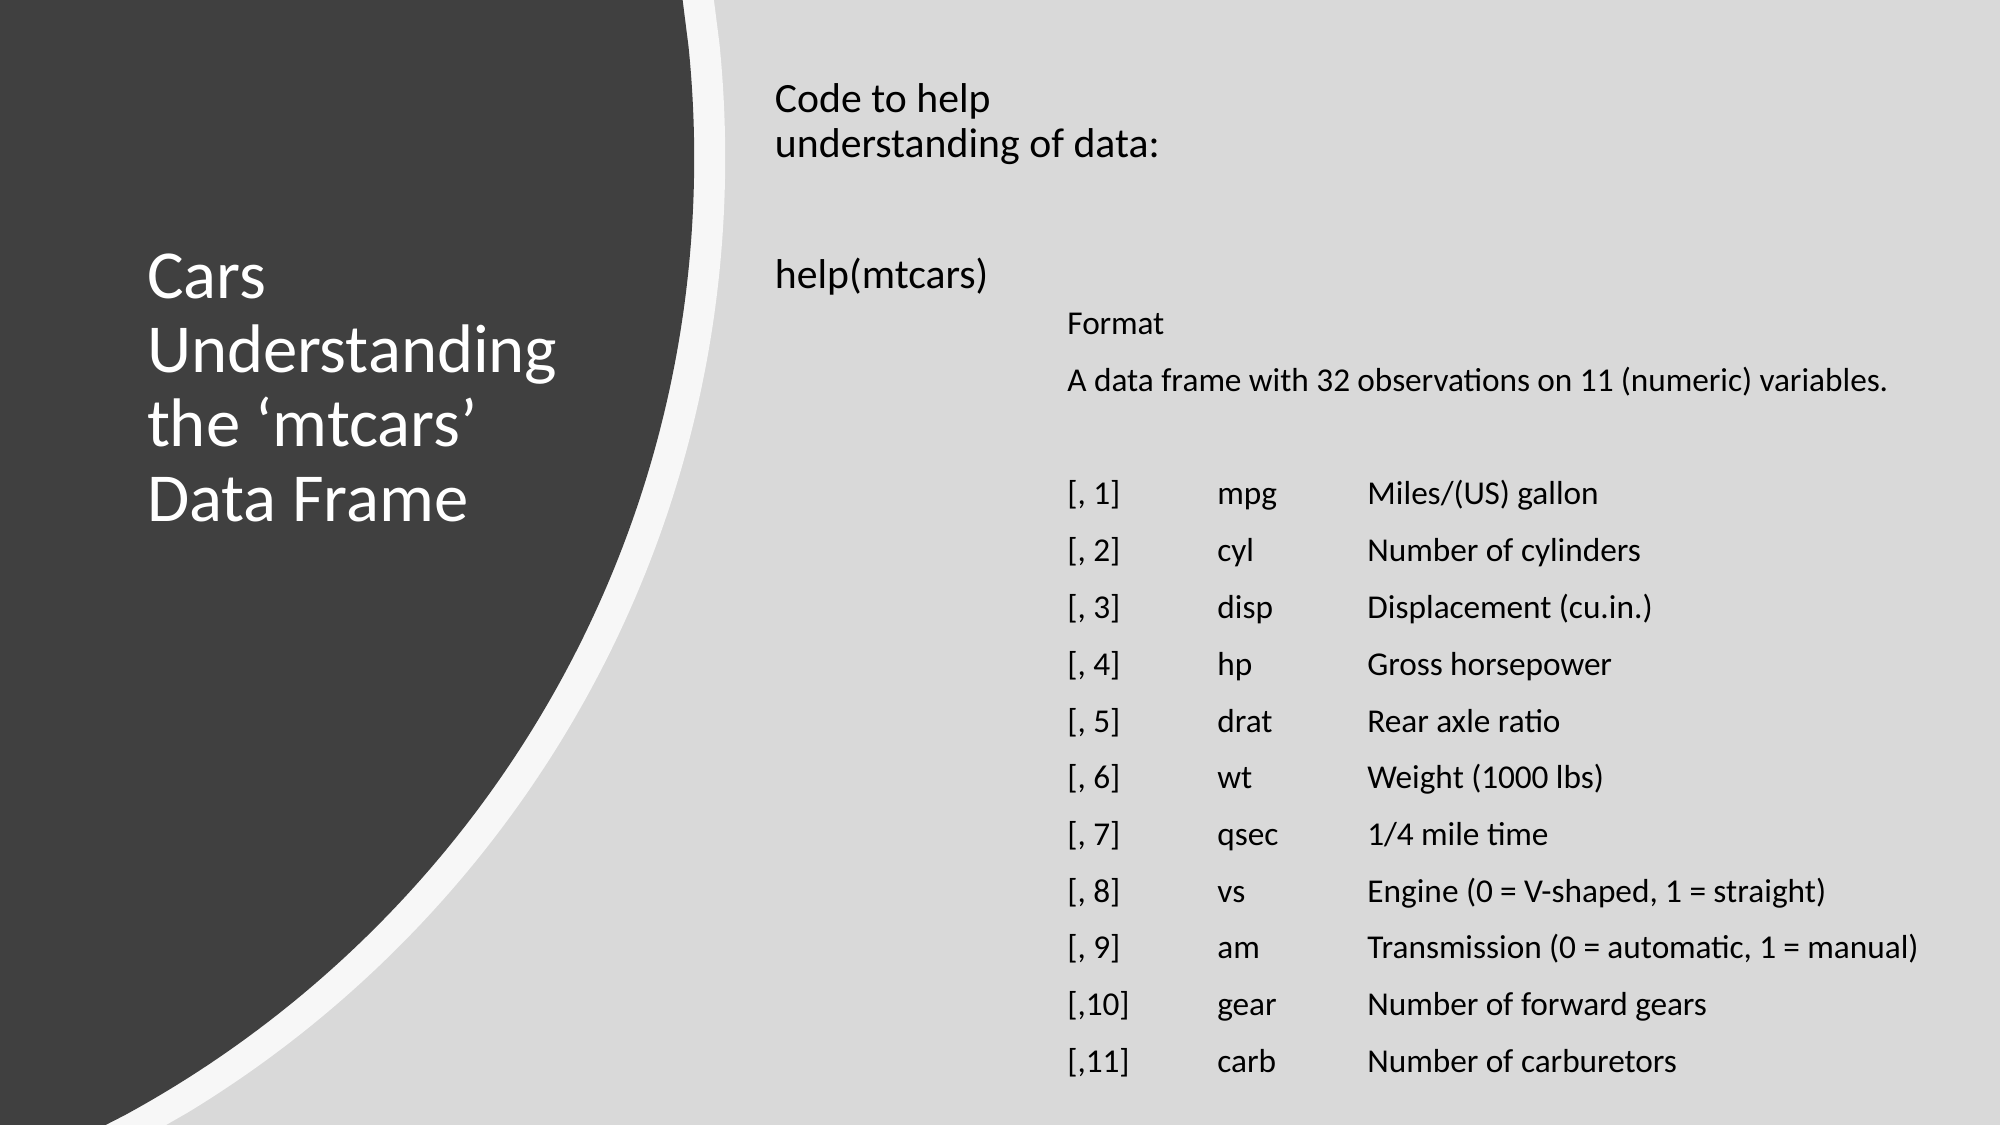

Code to help understanding of data:

help(mtcars)
# Cars Understanding the ‘mtcars’ Data Frame
Format
A data frame with 32 observations on 11 (numeric) variables.

[, 1]	mpg	Miles/(US) gallon
[, 2]	cyl	Number of cylinders
[, 3]	disp	Displacement (cu.in.)
[, 4]	hp	Gross horsepower
[, 5]	drat	Rear axle ratio
[, 6]	wt	Weight (1000 lbs)
[, 7]	qsec	1/4 mile time
[, 8]	vs	Engine (0 = V-shaped, 1 = straight)
[, 9]	am	Transmission (0 = automatic, 1 = manual)
[,10]	gear	Number of forward gears
[,11]	carb	Number of carburetors